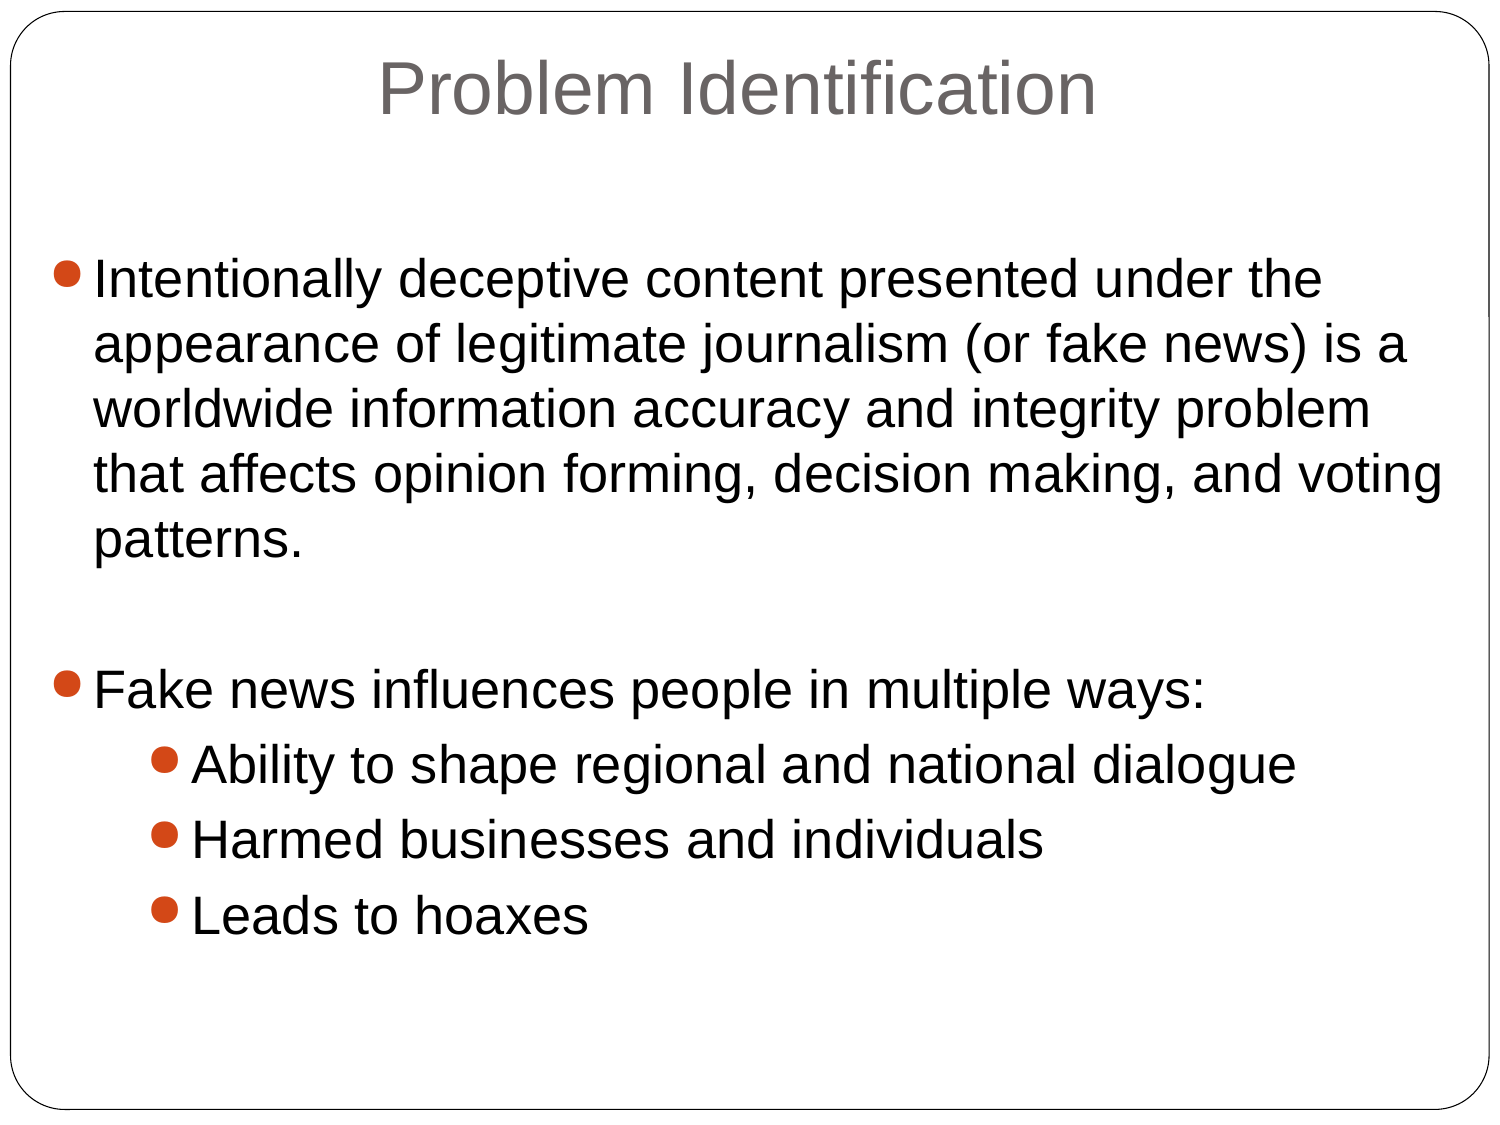

# Problem Identification

Intentionally deceptive content presented under the appearance of legitimate journalism (or fake news) is a worldwide information accuracy and integrity problem that affects opinion forming, decision making, and voting patterns.

Fake news influences people in multiple ways:
Ability to shape regional and national dialogue
Harmed businesses and individuals
Leads to hoaxes